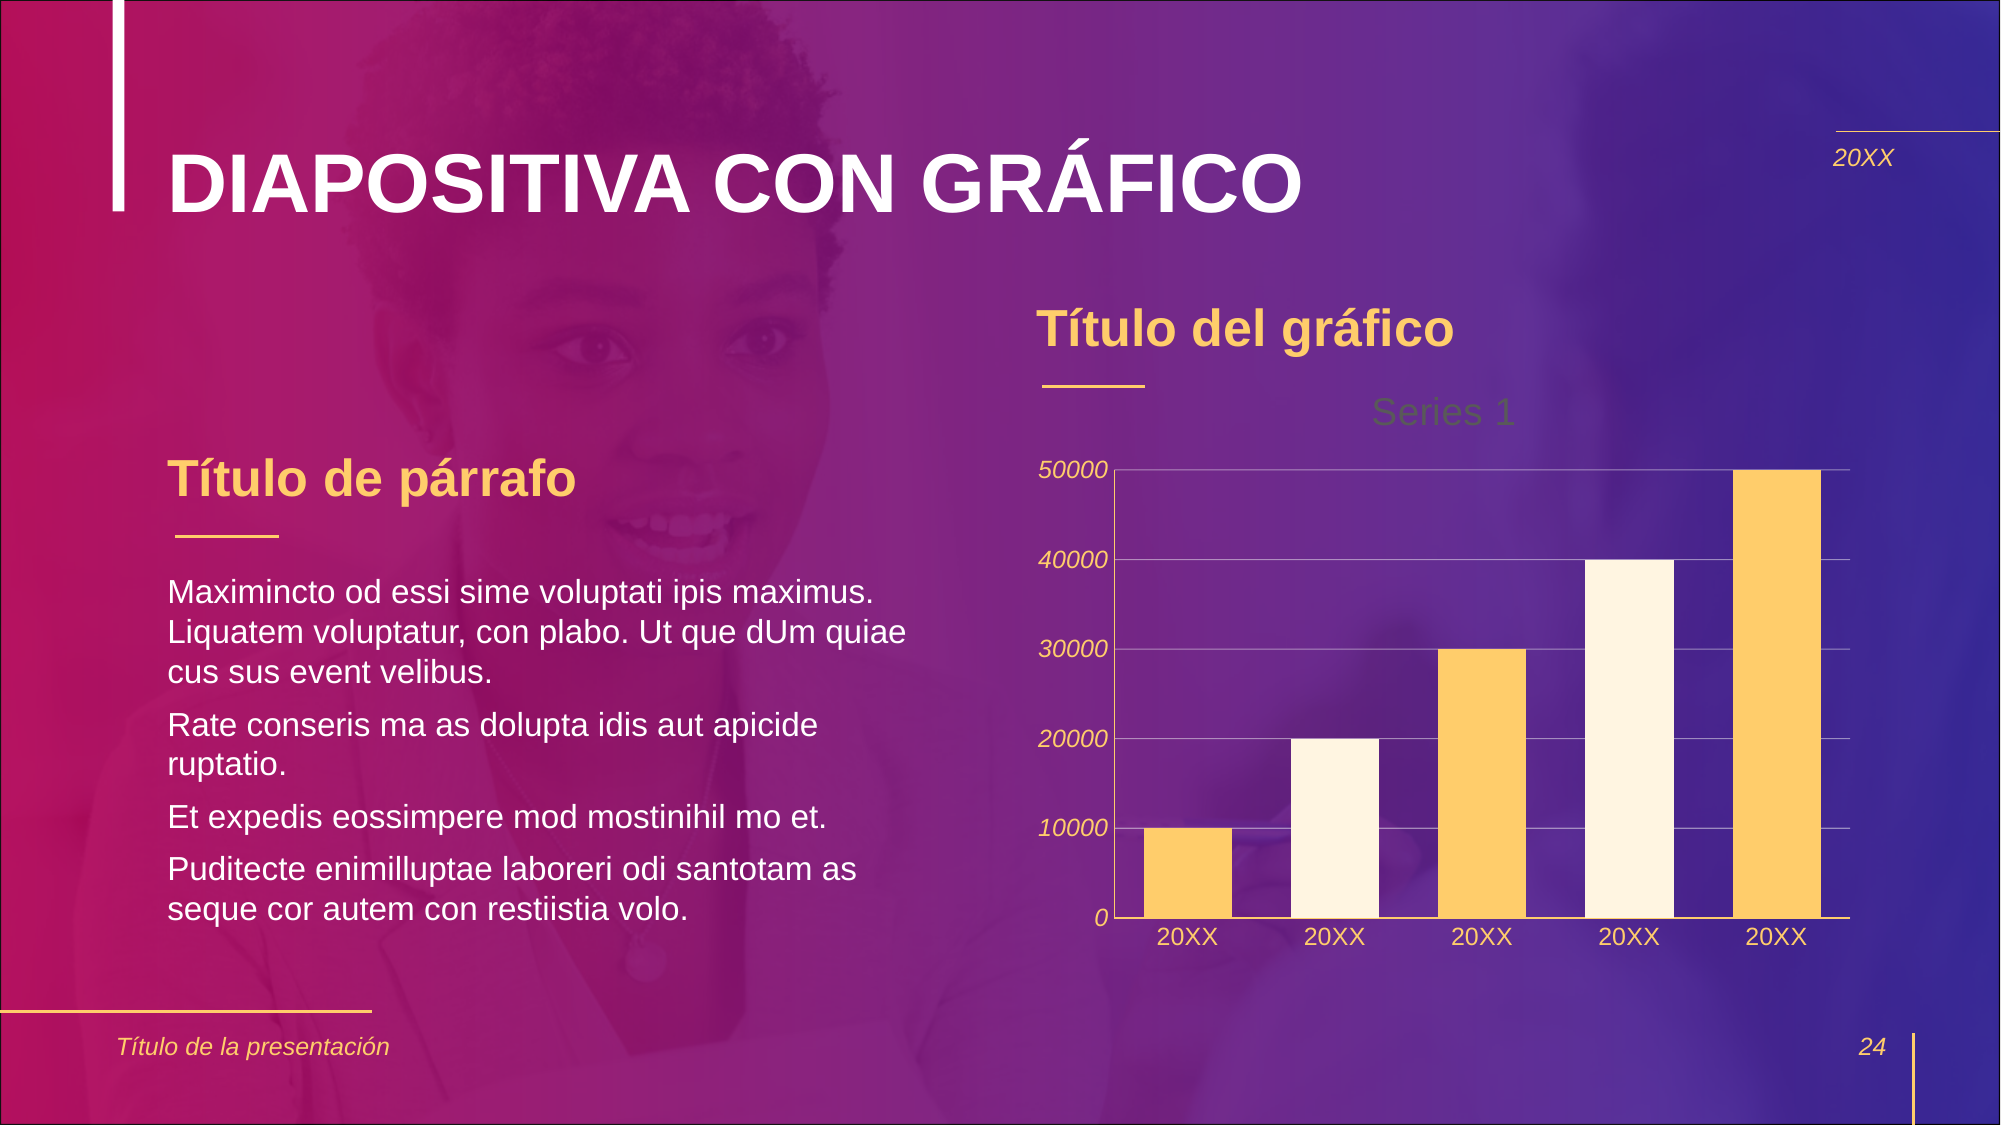

# DIAPOSITIVA CON GRÁFICO
20XX
Título del gráfico

### Chart:

| Category | Series 1 |
|---|---|
| 20XX | 10000.0 |
| 20XX | 20000.0 |
| 20XX | 30000.0 |
| 20XX | 40000.0 |
| 20XX | 50000.0 |
Título de párrafo
Maximincto od essi sime voluptati ipis maximus.
Liquatem voluptatur, con plabo. Ut que dUm quiae cus sus event velibus.
Rate conseris ma as dolupta idis aut apicide ruptatio.
Et expedis eossimpere mod mostinihil mo et.
Puditecte enimilluptae laboreri odi santotam as seque cor autem con restiistia volo.
Título de la presentación
24